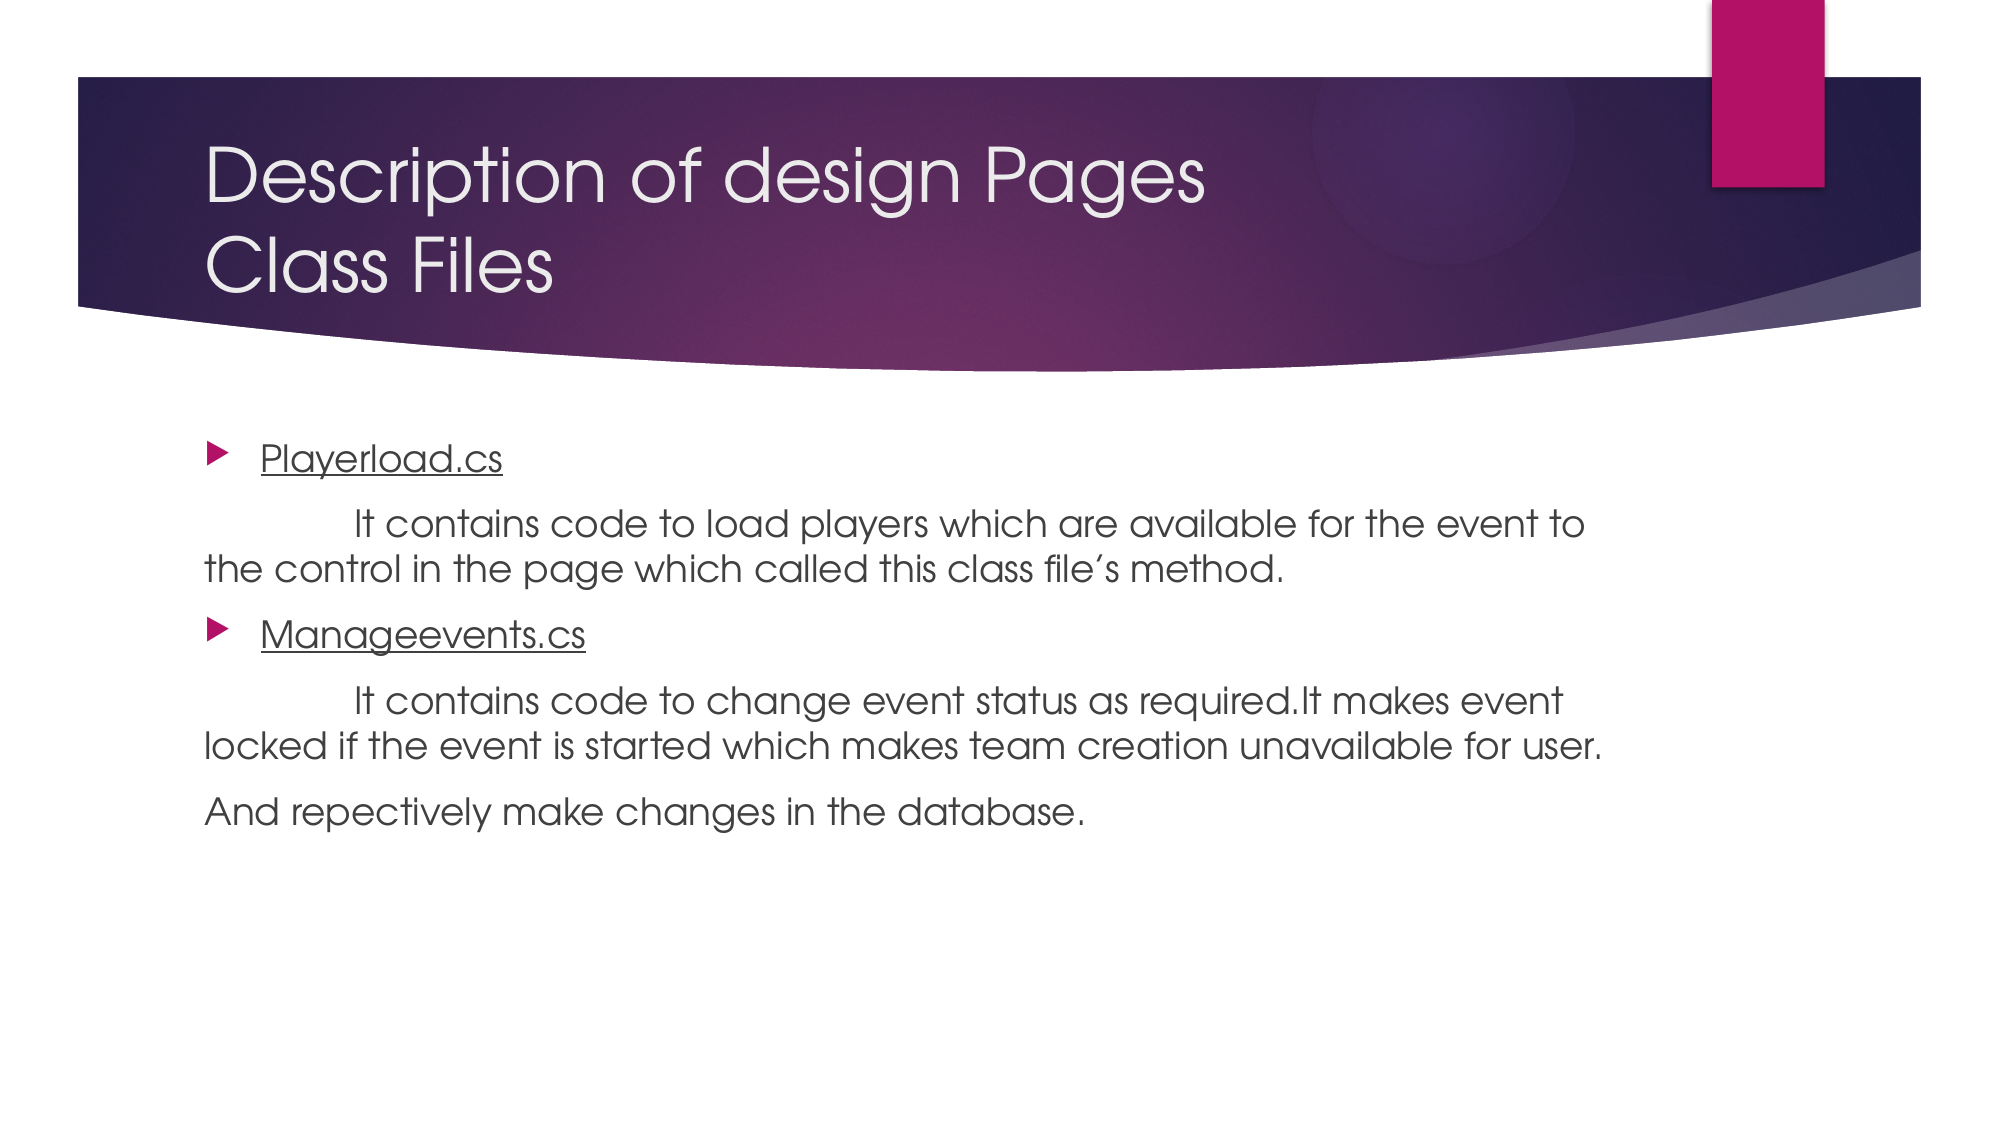

# Description of design Pages Class Files
Playerload.cs
	It contains code to load players which are available for the event to the control in the page which called this class file’s method.
Manageevents.cs
	It contains code to change event status as required.It makes event locked if the event is started which makes team creation unavailable for user.
And repectively make changes in the database.